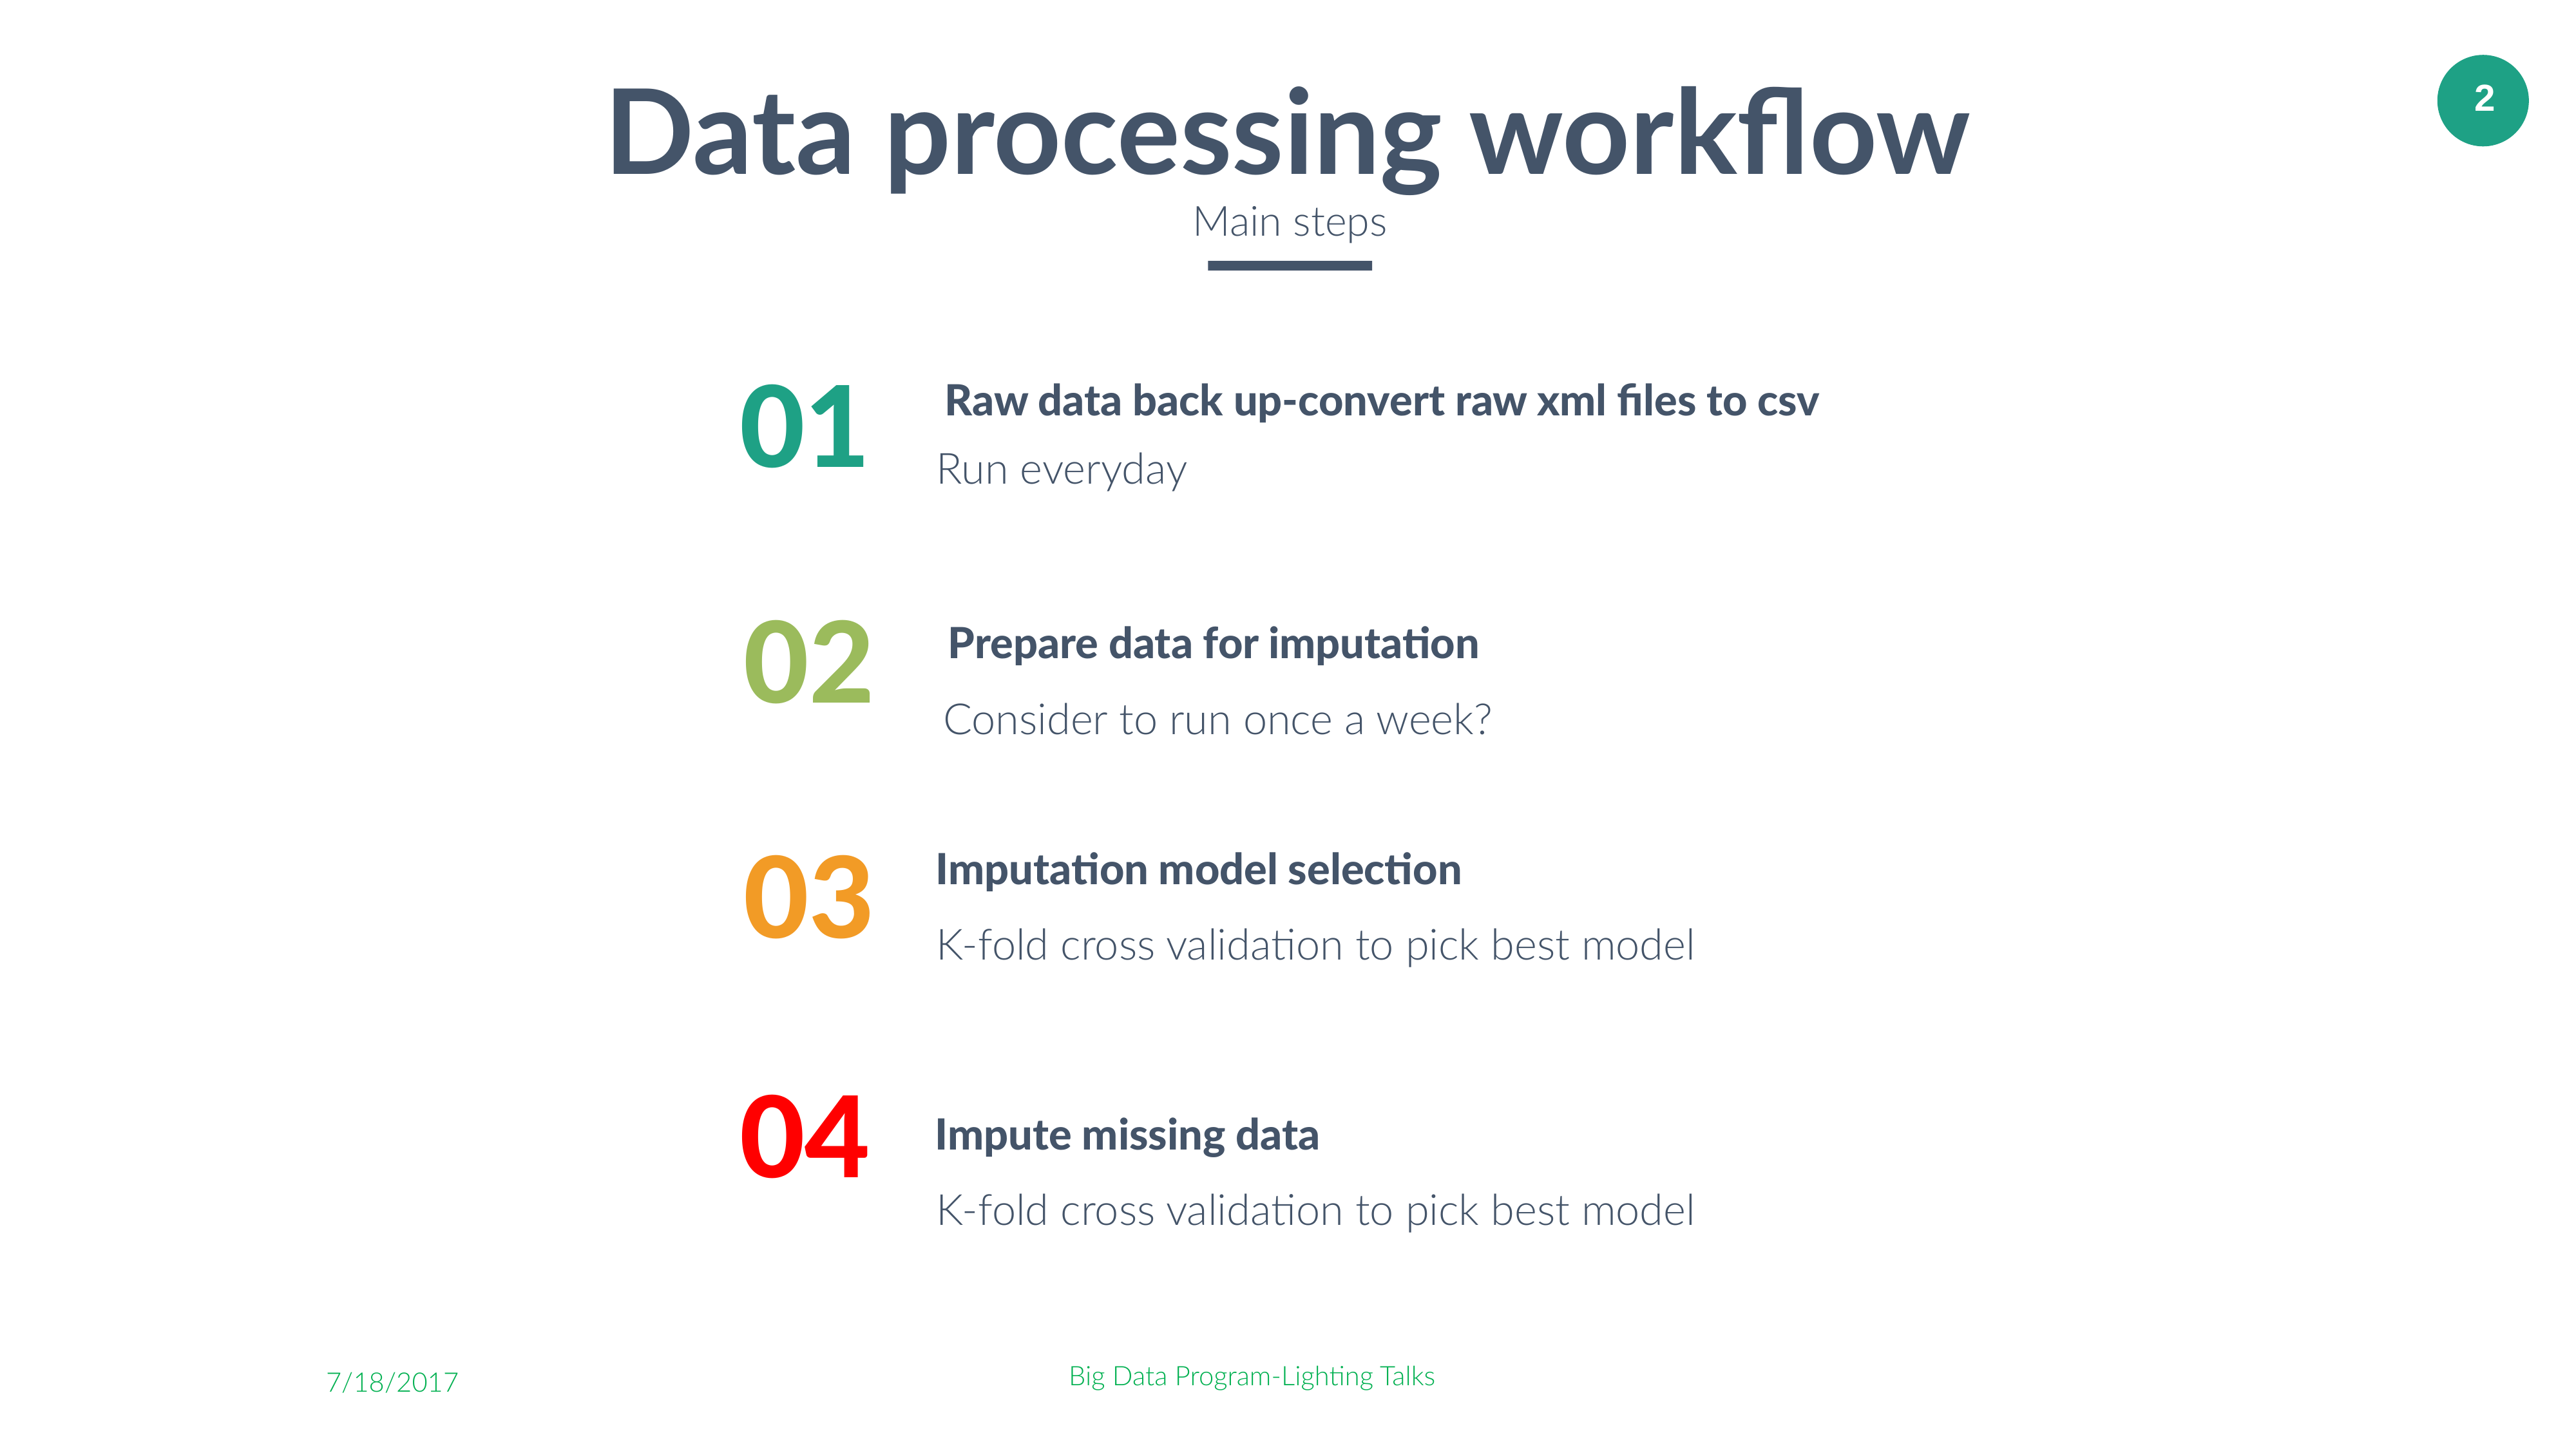

Data processing workflow
Main steps

01
Raw data back up-convert raw xml files to csv
Run everyday
02
Prepare data for imputation
Consider to run once a week?
03
Imputation model selection
K-fold cross validation to pick best model
04
Impute missing data
K-fold cross validation to pick best model